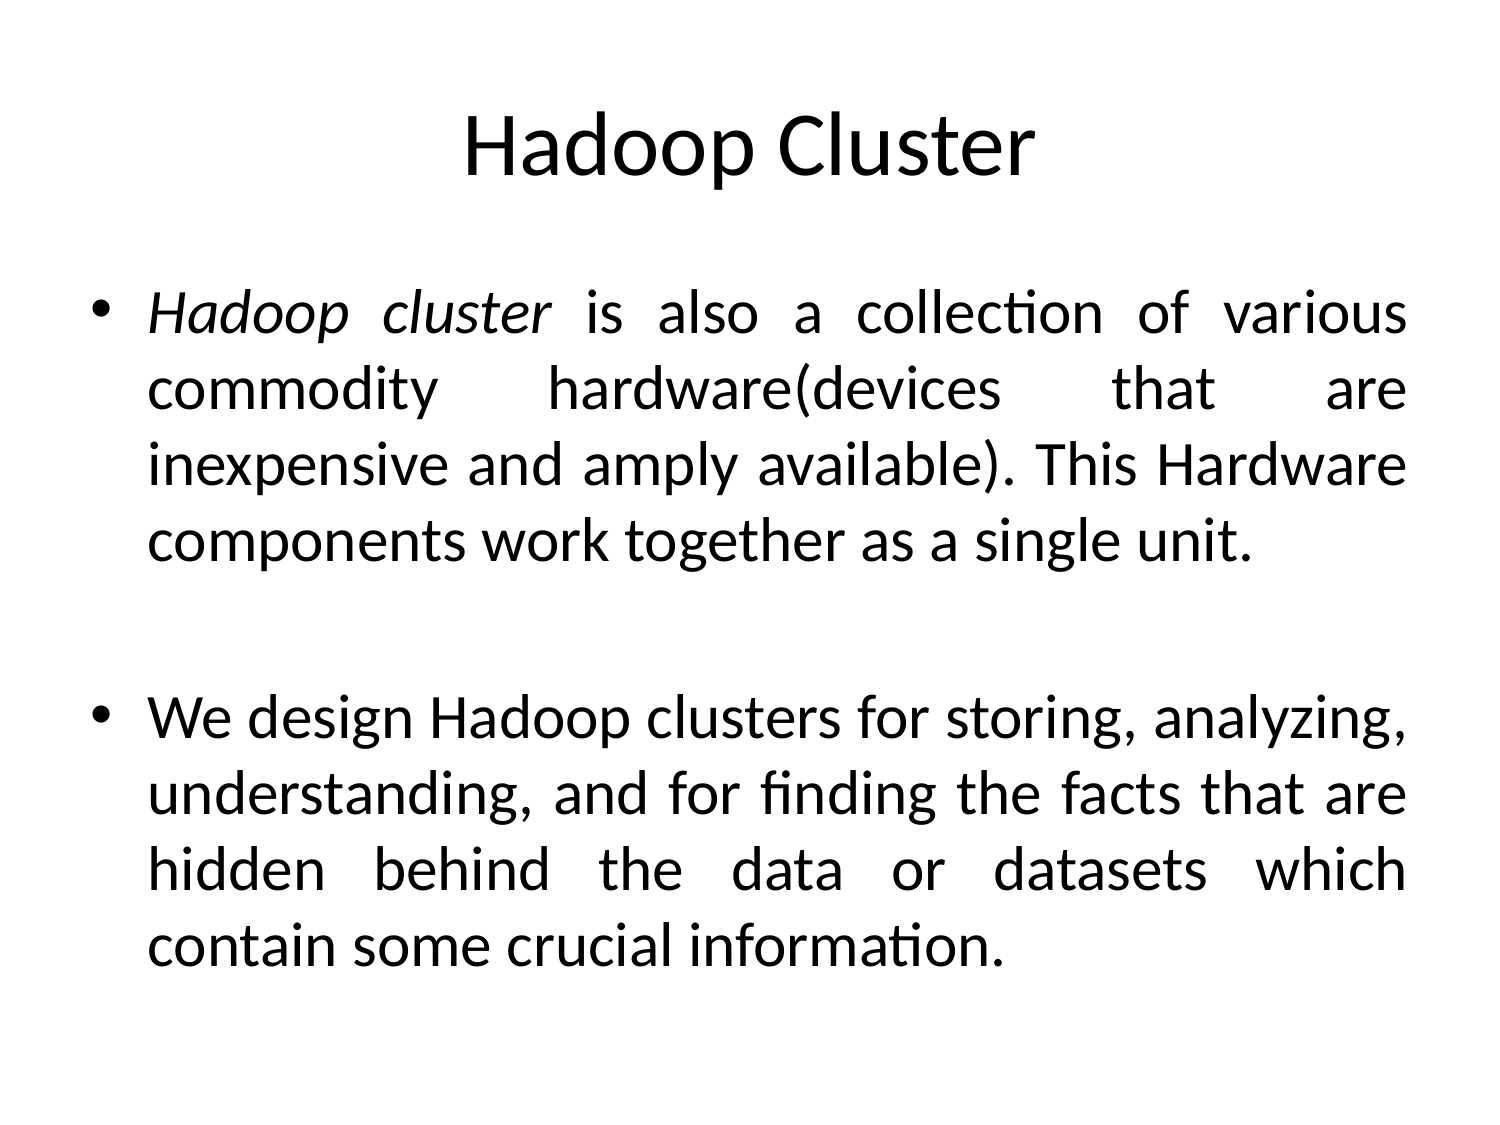

# Hadoop Cluster
Hadoop cluster is also a collection of various commodity hardware(devices that are inexpensive and amply available). This Hardware components work together as a single unit.

We design Hadoop clusters for storing, analyzing, understanding, and for finding the facts that are hidden behind the data or datasets which contain some crucial information.